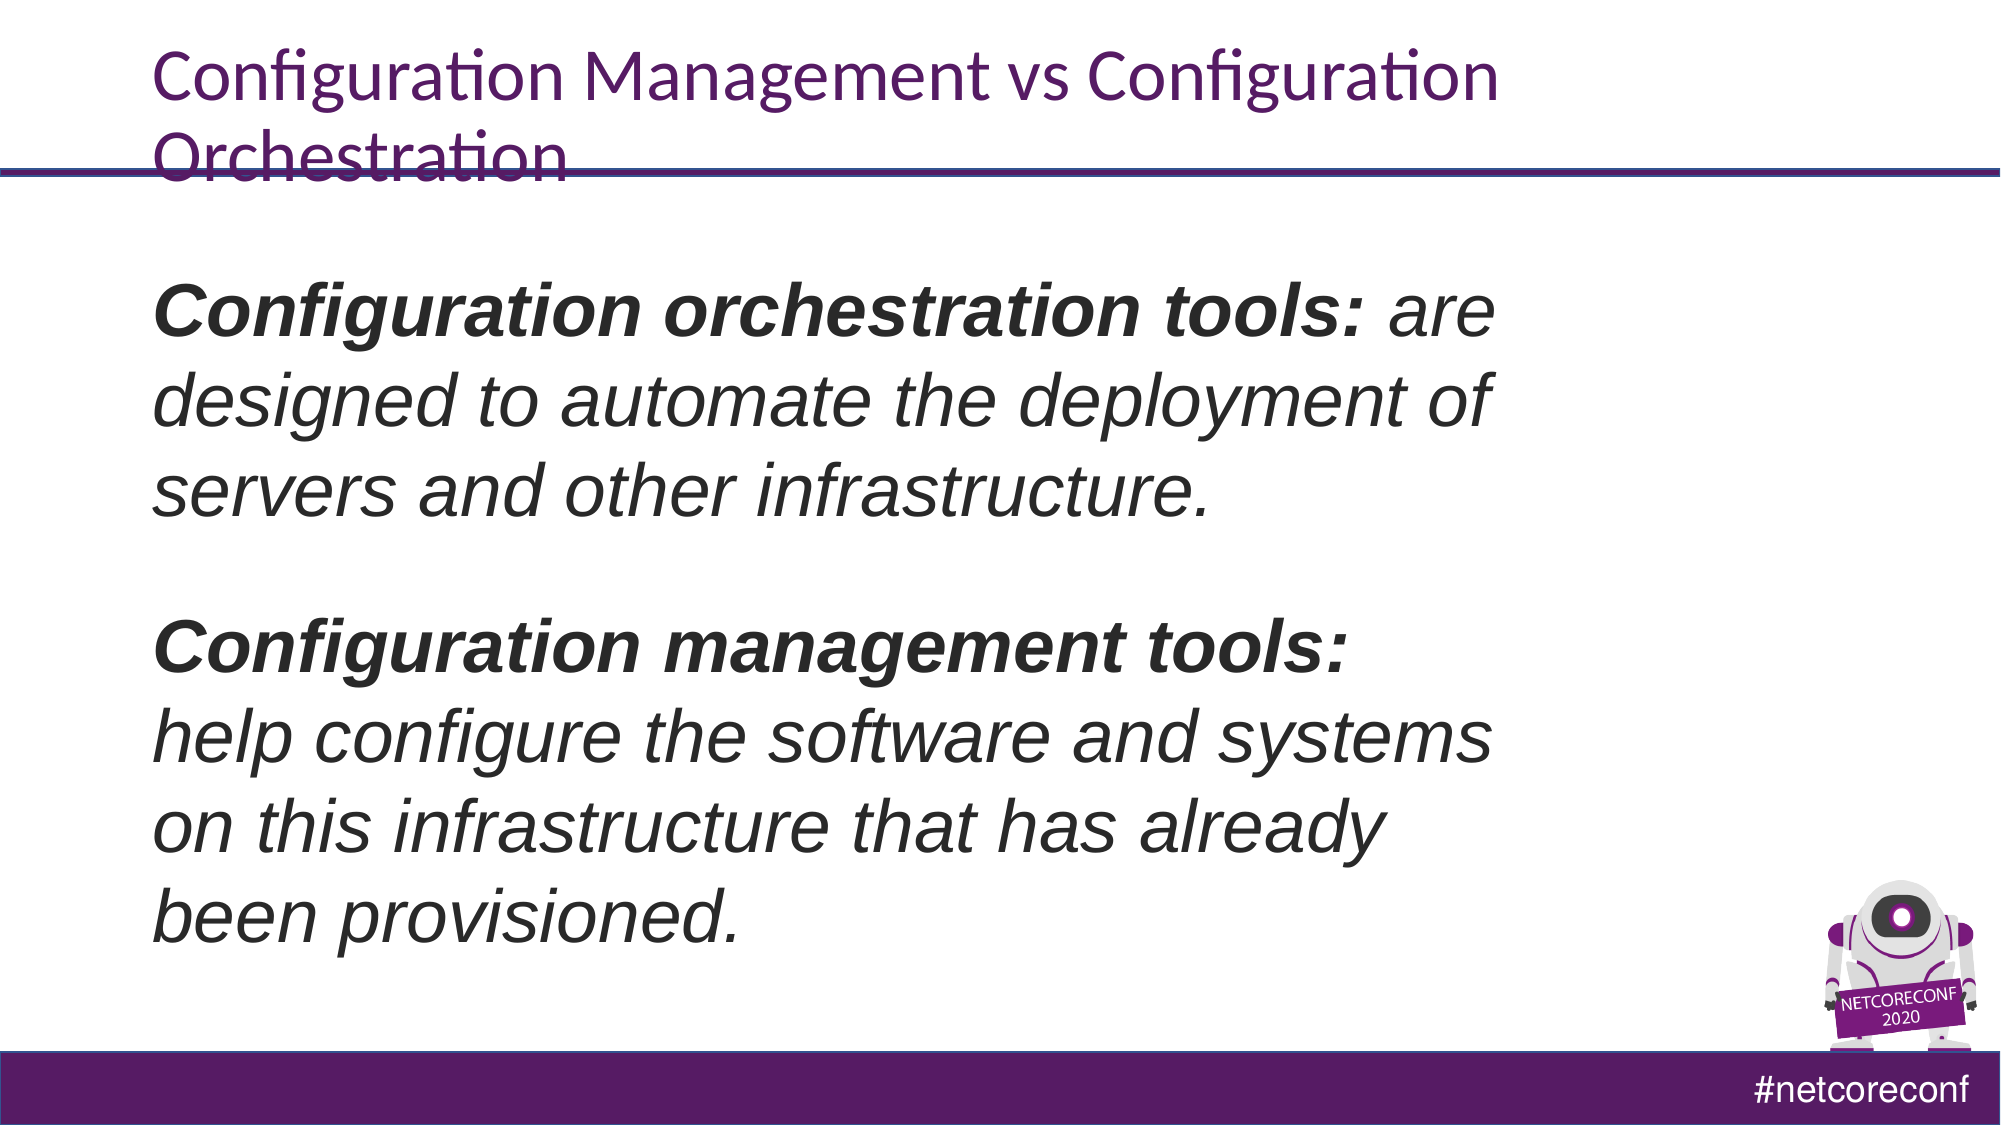

# Configuration Management vs Configuration Orchestration
Configuration orchestration tools: are designed to automate the deployment of servers and other infrastructure.
Configuration management tools: help configure the software and systems on this infrastructure that has already been provisioned.